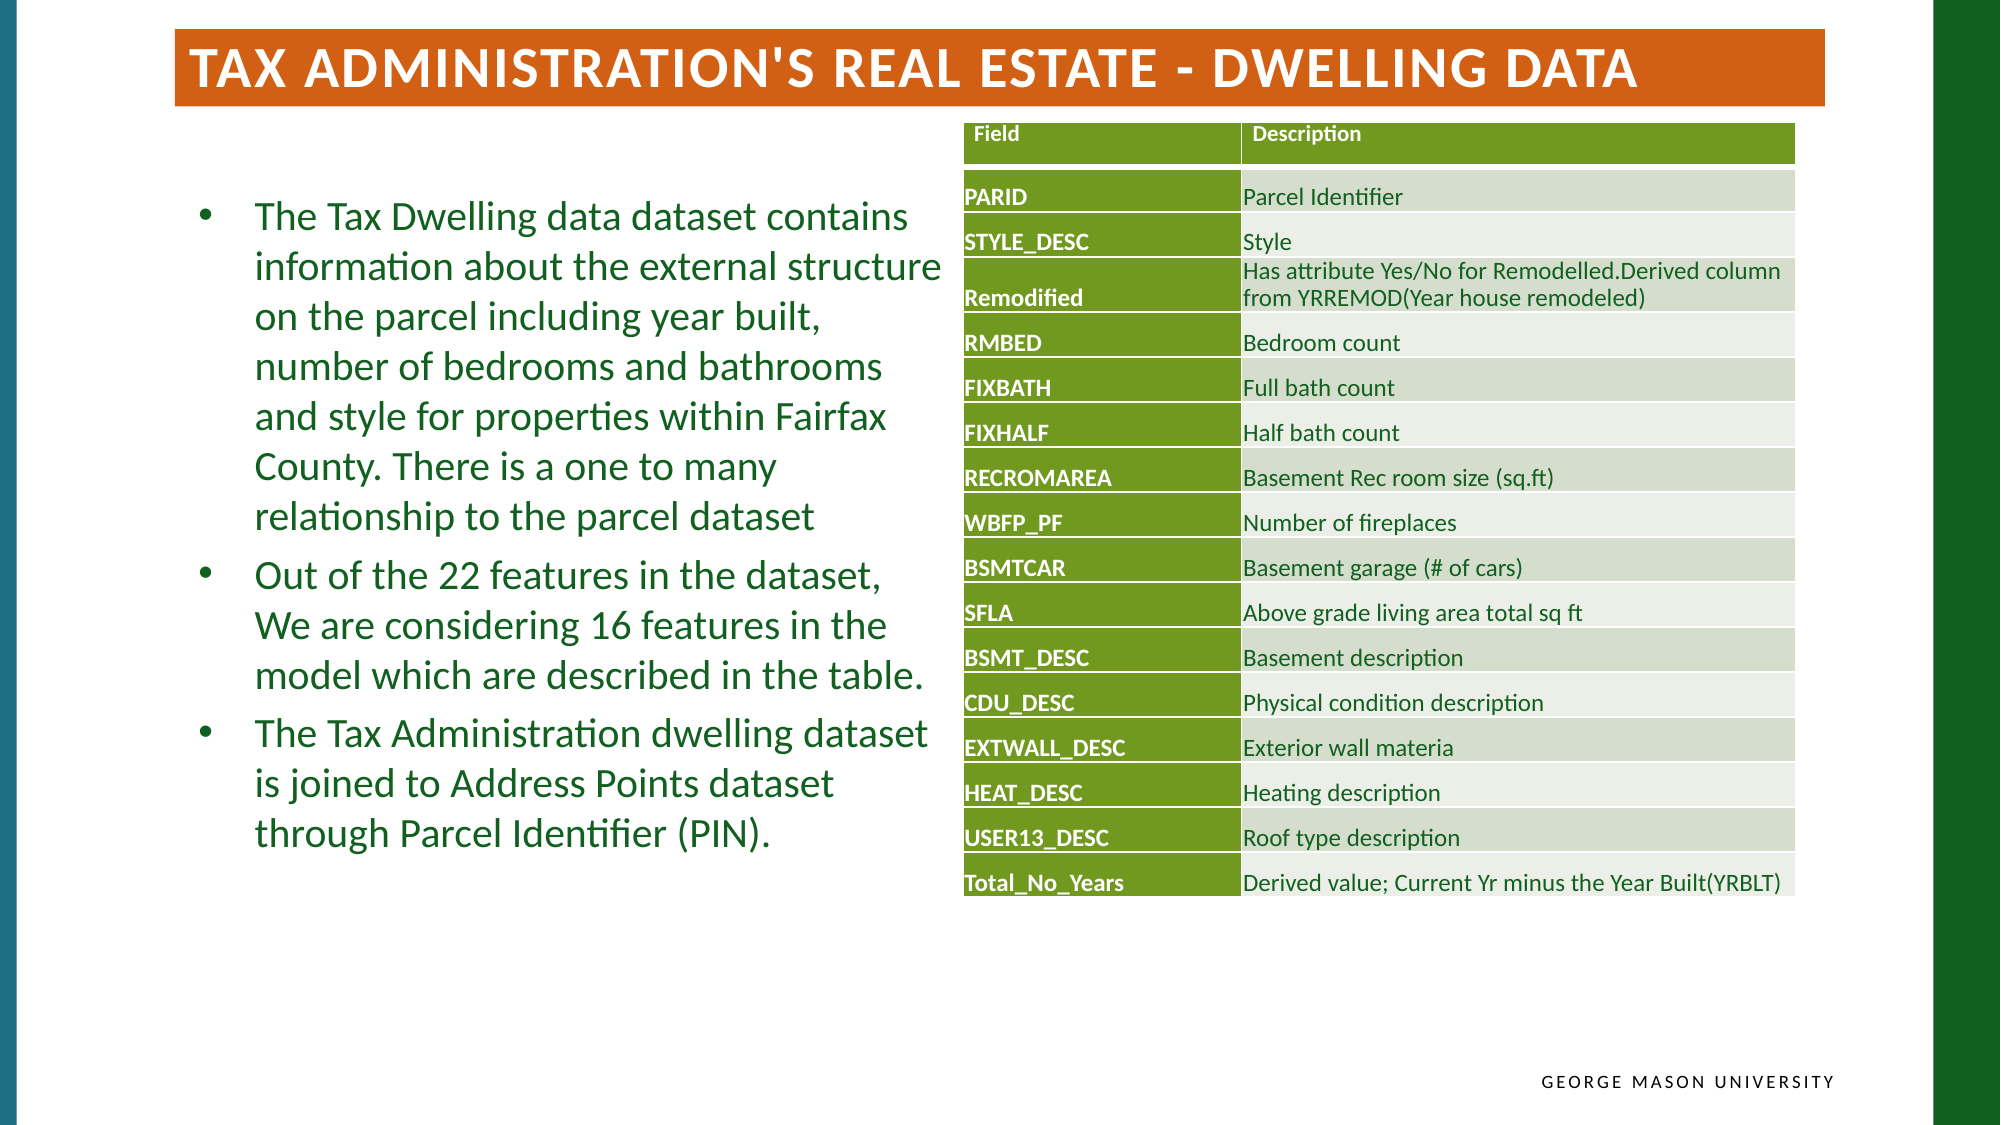

Tax Administration's Real Estate - Dwelling Data
| Field | Description |
| --- | --- |
| PARID | Parcel Identifier |
| STYLE\_DESC | Style |
| Remodified | Has attribute Yes/No for Remodelled.Derived column from YRREMOD(Year house remodeled) |
| RMBED | Bedroom count |
| FIXBATH | Full bath count |
| FIXHALF | Half bath count |
| RECROMAREA | Basement Rec room size (sq.ft) |
| WBFP\_PF | Number of fireplaces |
| BSMTCAR | Basement garage (# of cars) |
| SFLA | Above grade living area total sq ft |
| BSMT\_DESC | Basement description |
| CDU\_DESC | Physical condition description |
| EXTWALL\_DESC | Exterior wall materia |
| HEAT\_DESC | Heating description |
| USER13\_DESC | Roof type description |
| Total\_No\_Years | Derived value; Current Yr minus the Year Built(YRBLT) |
The Tax Dwelling data dataset contains information about the external structure on the parcel including year built, number of bedrooms and bathrooms and style for properties within Fairfax County. There is a one to many relationship to the parcel dataset
Out of the 22 features in the dataset, We are considering 16 features in the model which are described in the table.
The Tax Administration dwelling dataset is joined to Address Points dataset through Parcel Identifier (PIN).